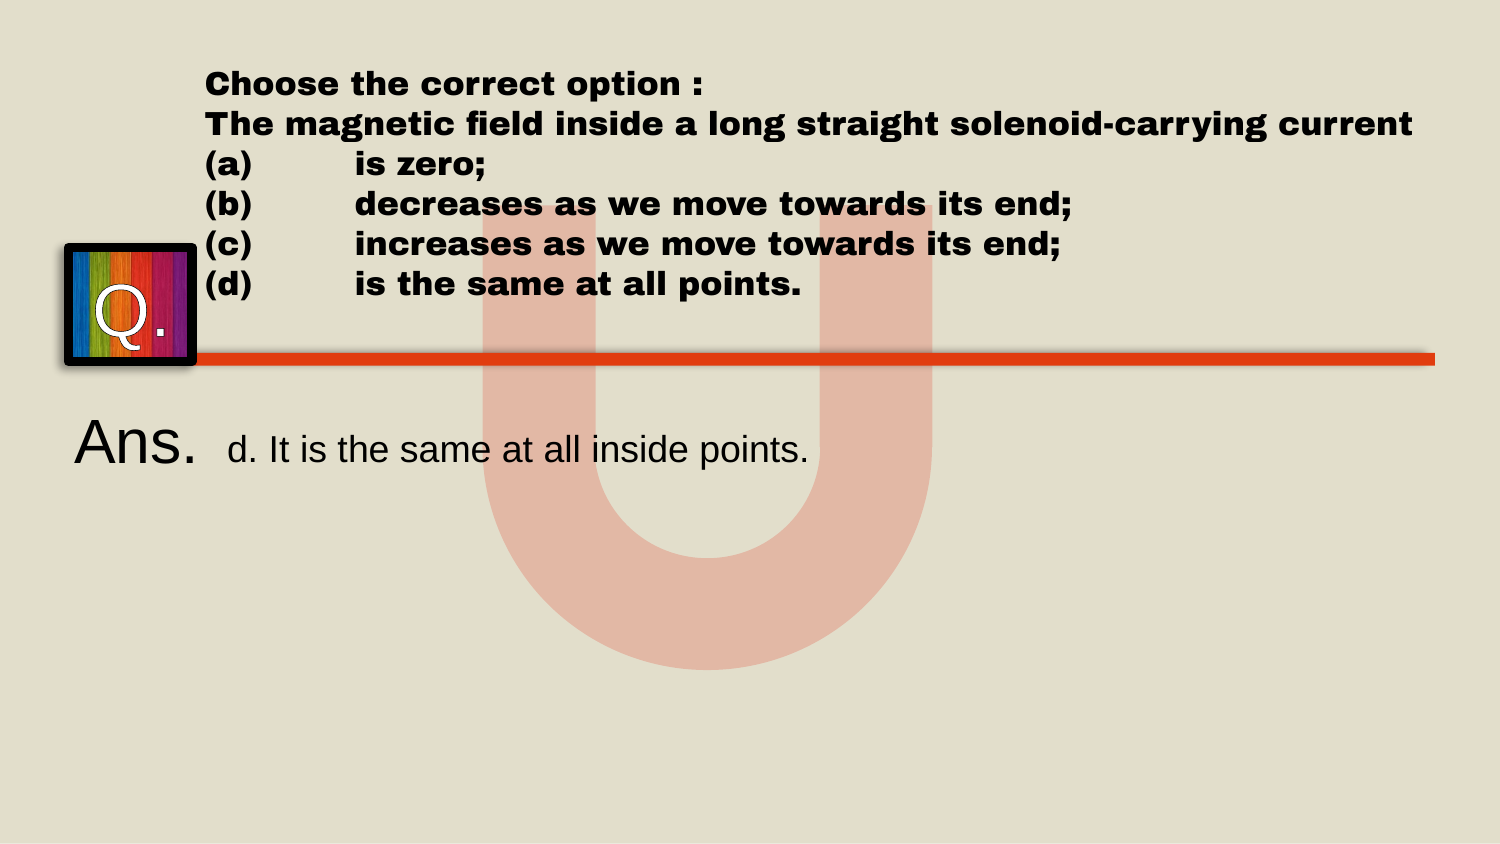

Choose the correct option :
	The magnetic field inside a long straight solenoid-carrying current
(a)	is zero;
(b)	decreases as we move towards its end;
(c)	increases as we move towards its end;
(d)	is the same at all points.

Q.

Ans.
d. It is the same at all inside points.